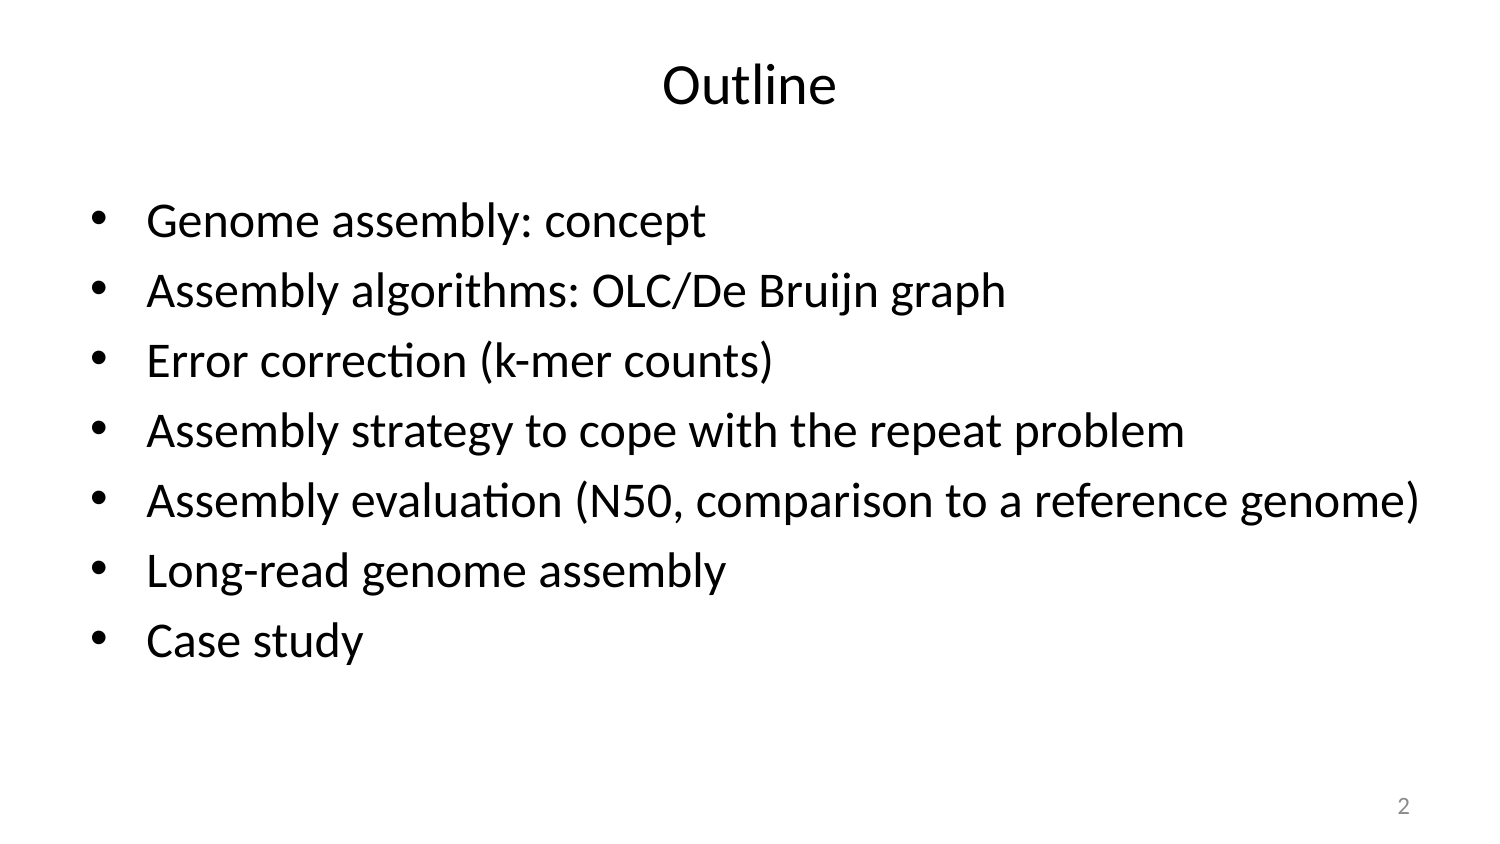

# Outline
Genome assembly: concept
Assembly algorithms: OLC/De Bruijn graph
Error correction (k-mer counts)
Assembly strategy to cope with the repeat problem
Assembly evaluation (N50, comparison to a reference genome)
Long-read genome assembly
Case study
2